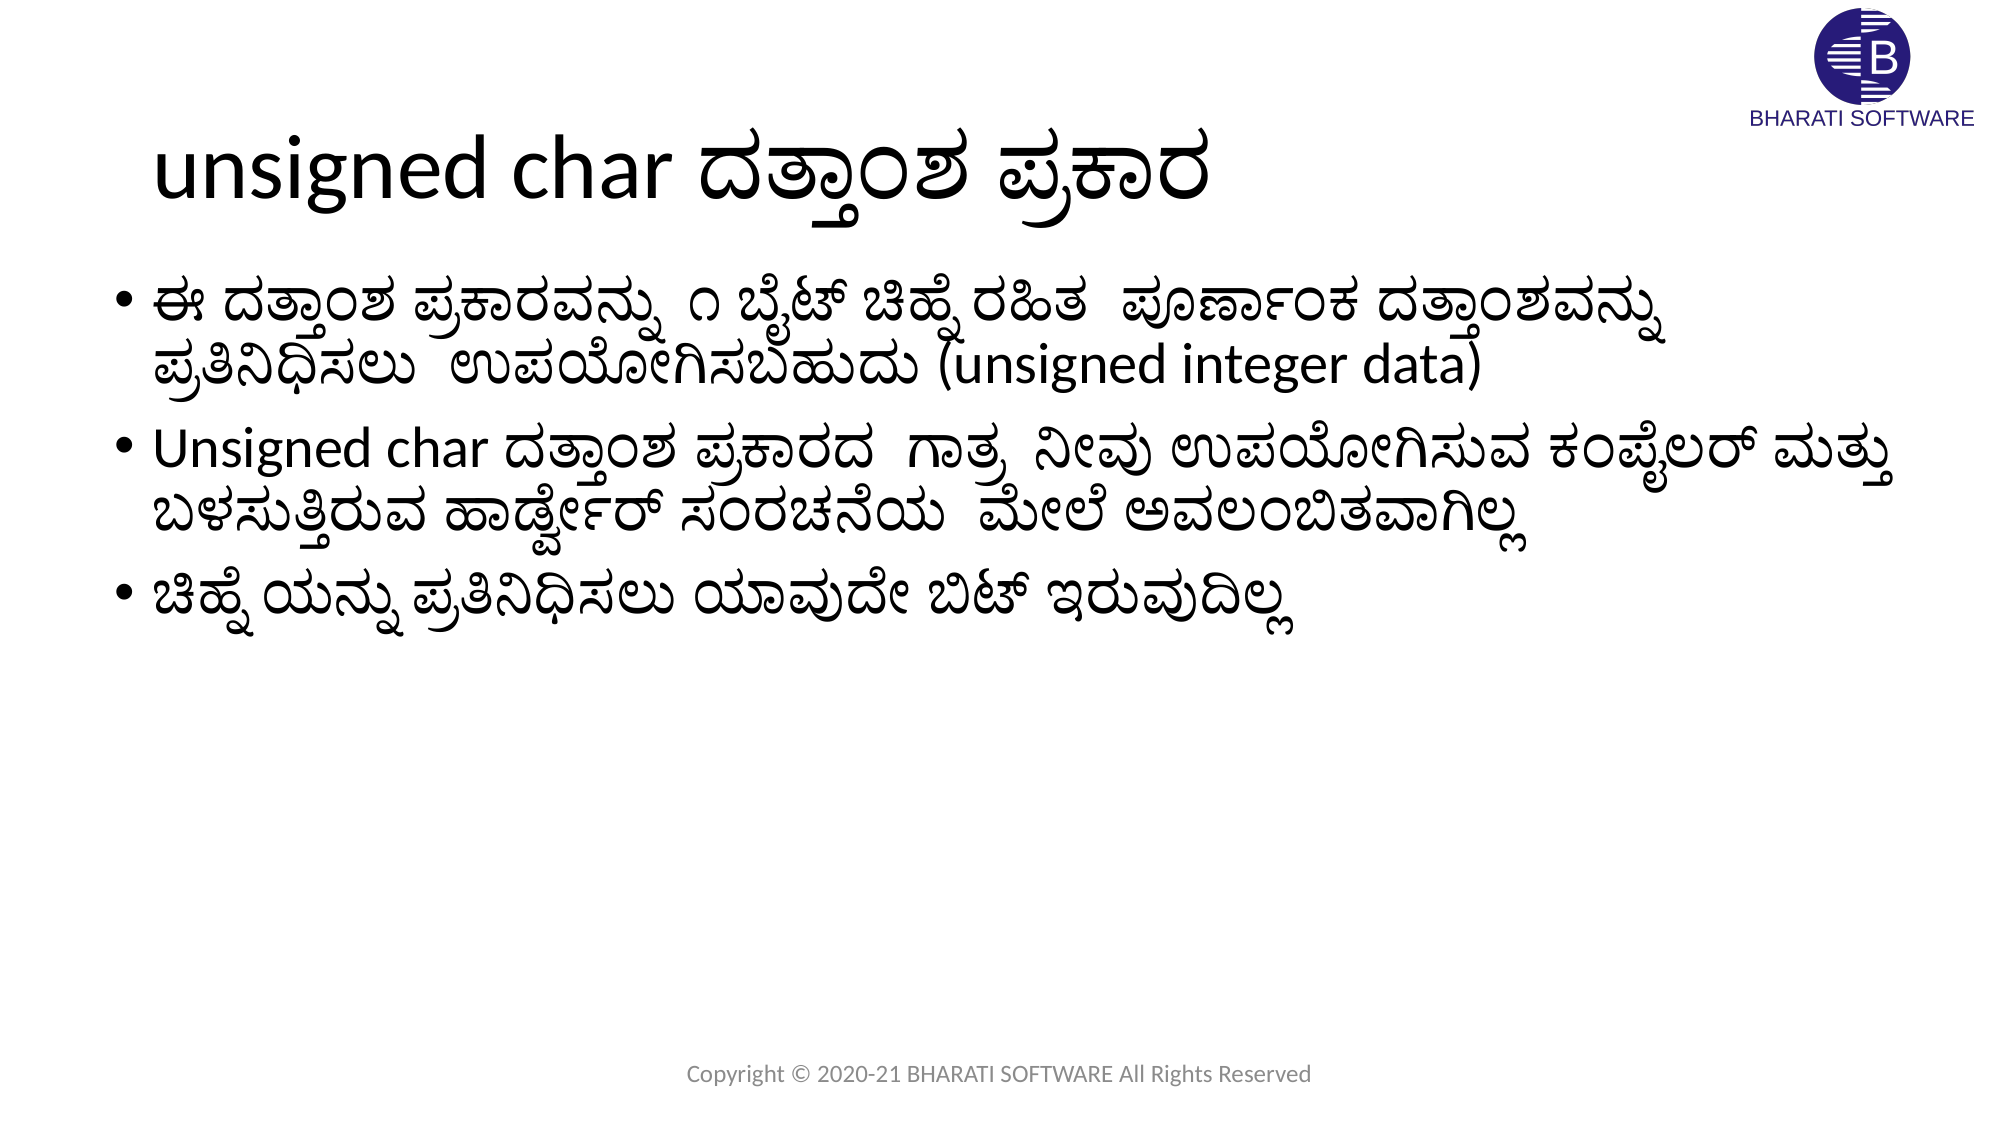

# unsigned char ದತ್ತಾಂಶ ಪ್ರಕಾರ
ಈ ದತ್ತಾಂಶ ಪ್ರಕಾರವನ್ನು  ೧ ಬೈಟ್ ಚಿಹ್ನೆ ರಹಿತ  ಪೂರ್ಣಾಂಕ ದತ್ತಾಂಶವನ್ನು ಪ್ರತಿನಿಧಿಸಲು  ಉಪಯೋಗಿಸಬಹುದು (unsigned integer data)
Unsigned char ದತ್ತಾಂಶ ಪ್ರಕಾರದ  ಗಾತ್ರ  ನೀವು ಉಪಯೋಗಿಸುವ ಕಂಪೈಲರ್ ಮತ್ತು ಬಳಸುತ್ತಿರುವ ಹಾರ್ಡ್ವೇರ್ ಸಂರಚನೆಯ  ಮೇಲೆ ಅವಲಂಬಿತವಾಗಿಲ್ಲ
ಚಿಹ್ನೆ ಯನ್ನು ಪ್ರತಿನಿಧಿಸಲು ಯಾವುದೇ ಬಿಟ್ ಇರುವುದಿಲ್ಲ
Copyright © 2020-21 BHARATI SOFTWARE All Rights Reserved